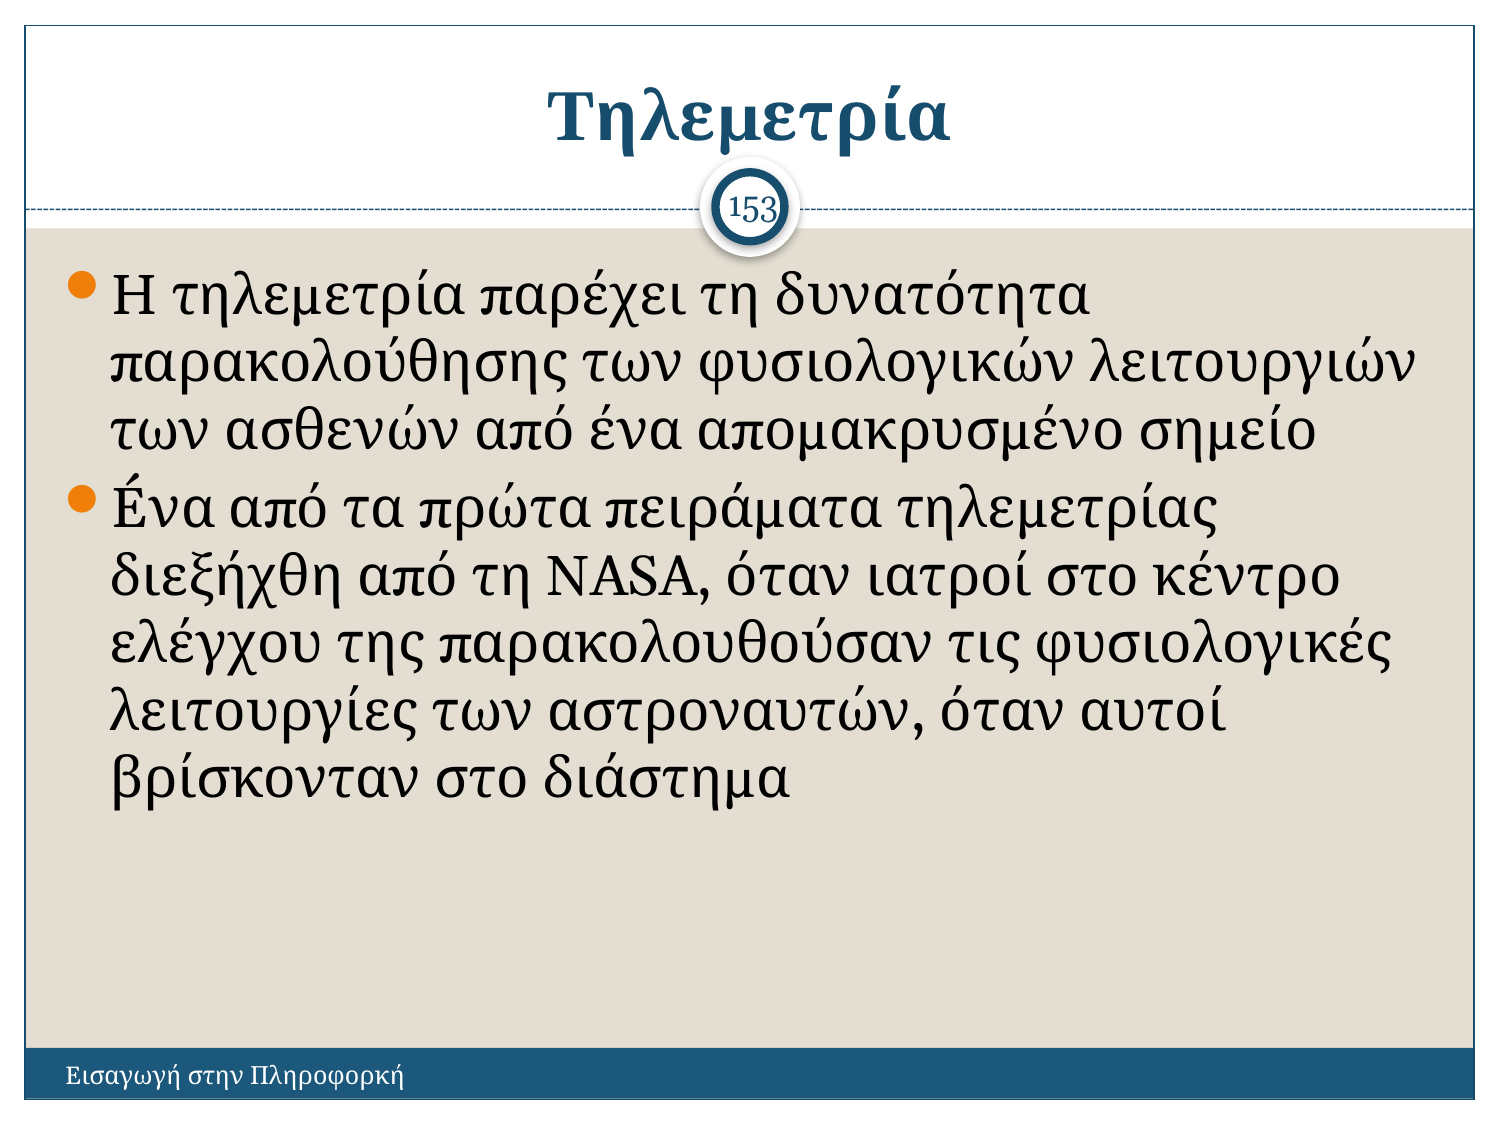

# Τηλεμετρία
153
Η τηλεμετρία παρέχει τη δυνατότητα παρακολούθησης των φυσιολογικών λειτουργιών των ασθενών από ένα απομακρυσμένο σημείο
Ένα από τα πρώτα πειράματα τηλεμετρίας διεξήχθη από τη NASA, όταν ιατροί στο κέντρο ελέγχου της παρακολουθούσαν τις φυσιολογικές λειτουργίες των αστροναυτών, όταν αυτοί βρίσκονταν στο διάστημα

Εισαγωγή στην Πληροφορκή